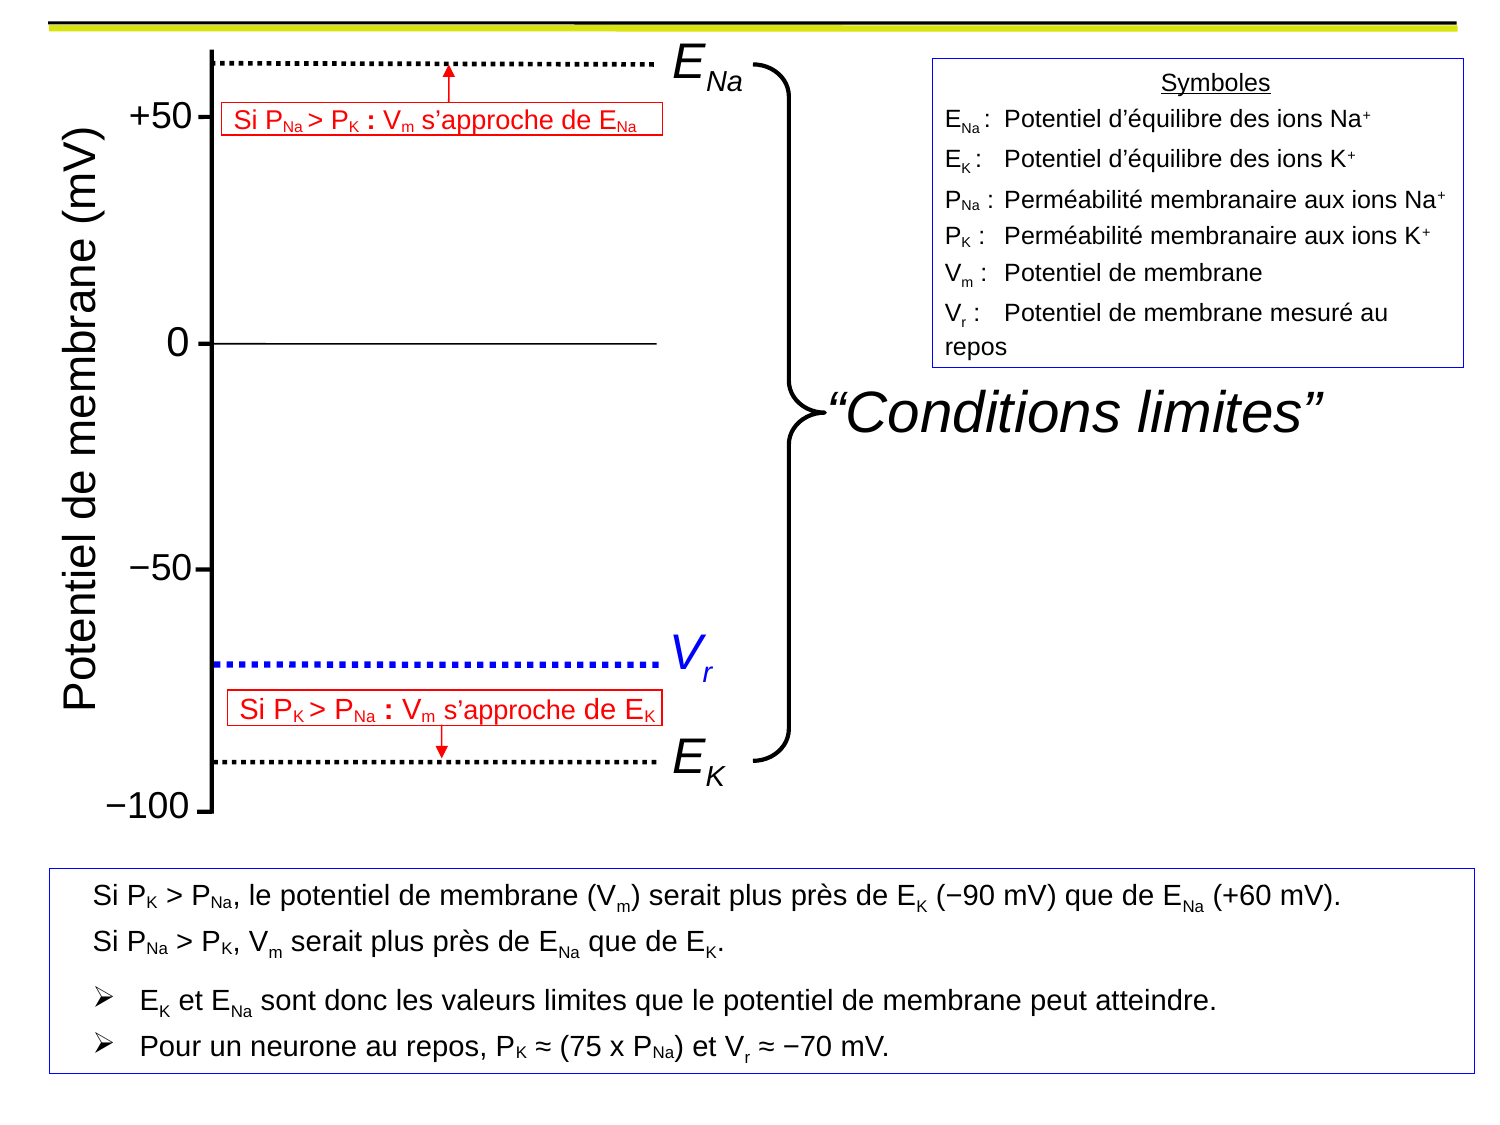

ENa

+50
0
Potentiel de membrane (mV)
−50
−100

Si PNa > PK : Vm s’approche de ENa
“Conditions limites”
Vr

Si PK > PNa : Vm s’approche de EK
EK

Symboles
ENa :	Potentiel d’équilibre des ions Na+
EK : 	Potentiel d’équilibre des ions K+
PNa : 	Perméabilité membranaire aux ions Na+
PK : 	Perméabilité membranaire aux ions K+
Vm : 	Potentiel de membrane
Vr : 	Potentiel de membrane mesuré au repos

Si PK > PNa, le potentiel de membrane (Vm) serait plus près de EK (−90 mV) que de ENa (+60 mV).
Si PNa > PK, Vm serait plus près de ENa que de EK.
EK et ENa sont donc les valeurs limites que le potentiel de membrane peut atteindre.
Pour un neurone au repos, PK ≈ (75 x PNa) et Vr ≈ −70 mV.